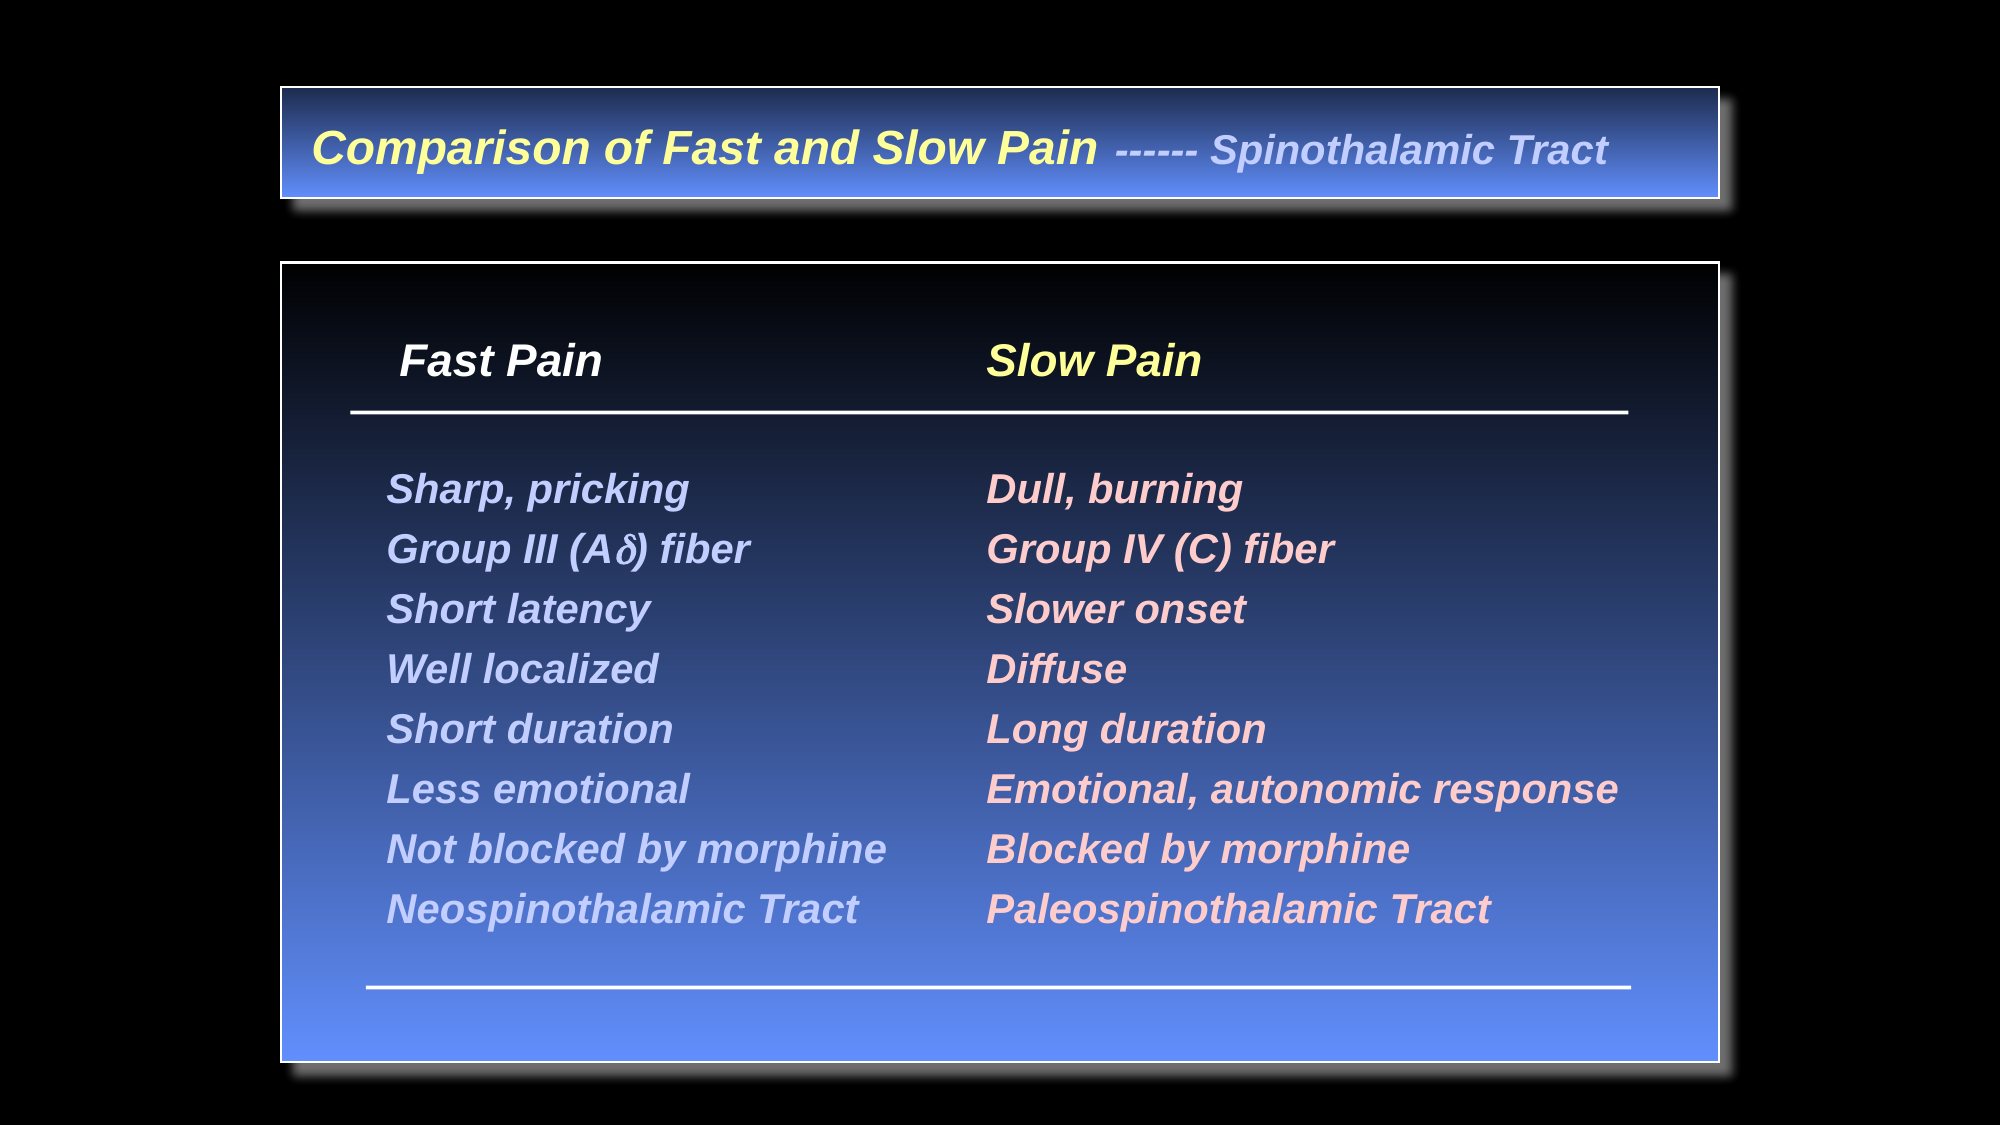

Comparison of Fast and Slow Pain ------ Spinothalamic Tract

 Fast Pain			Slow Pain

Sharp, pricking		Dull, burning
Group III (Aδ) fiber		Group IV (C) fiber
Short latency			Slower onset
Well localized			Diffuse
Short duration			Long duration
Less emotional 		Emotional, autonomic response
Not blocked by morphine	Blocked by morphine
Neospinothalamic Tract	Paleospinothalamic Tract